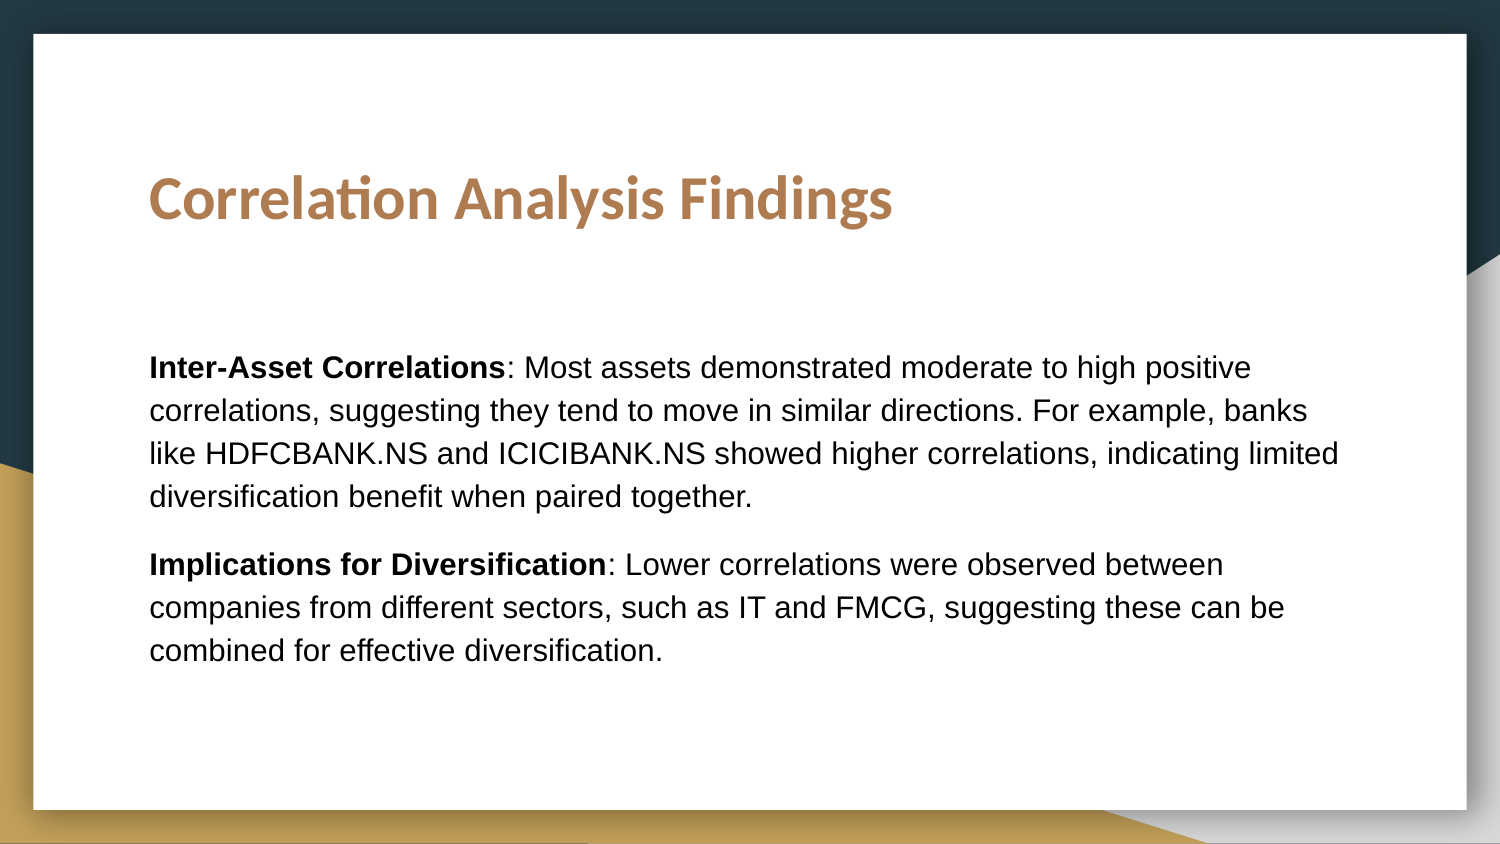

# Correlation Analysis Findings
Inter-Asset Correlations: Most assets demonstrated moderate to high positive correlations, suggesting they tend to move in similar directions. For example, banks like HDFCBANK.NS and ICICIBANK.NS showed higher correlations, indicating limited diversification benefit when paired together.
Implications for Diversification: Lower correlations were observed between companies from different sectors, such as IT and FMCG, suggesting these can be combined for effective diversification.